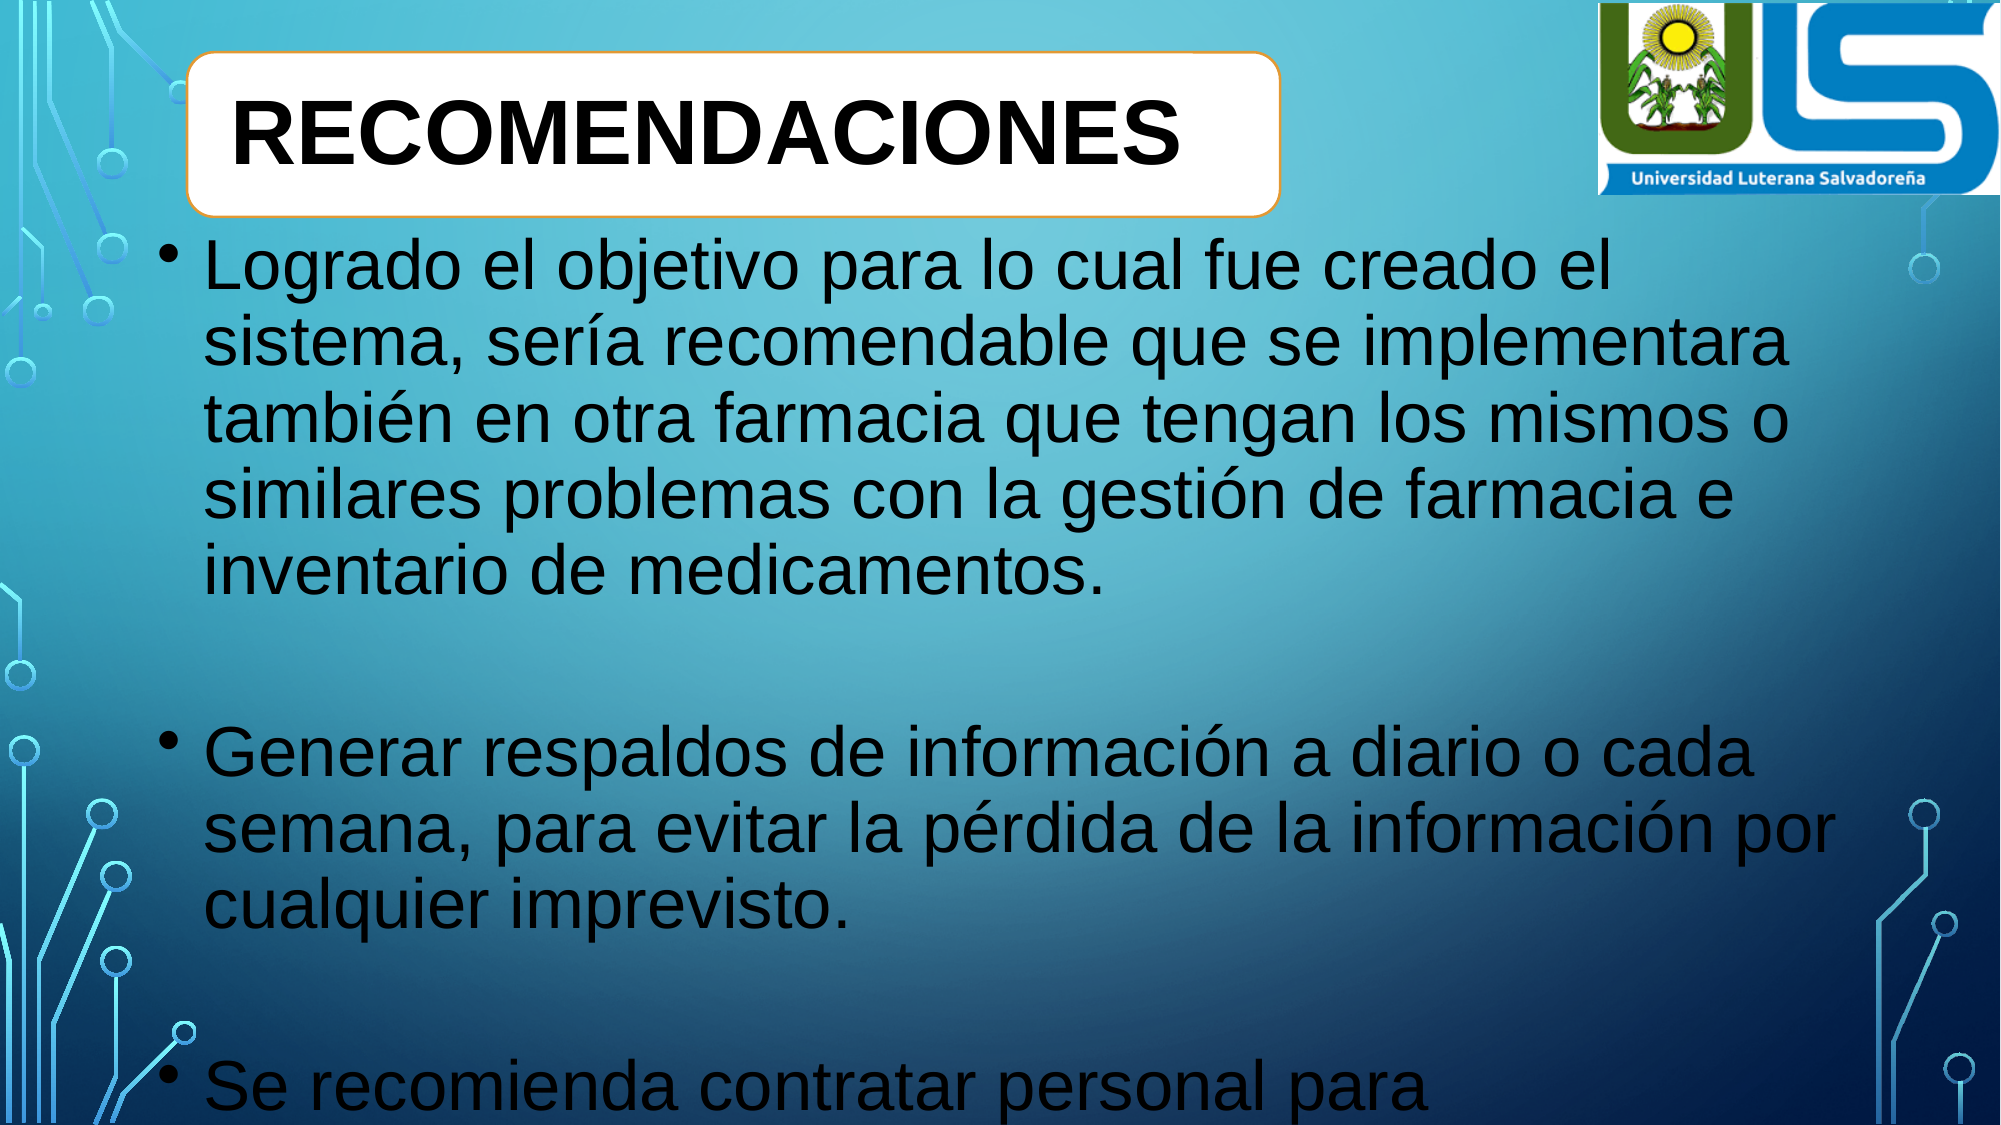

RECOMENDACIONES
Logrado el objetivo para lo cual fue creado el sistema, sería recomendable que se implementara también en otra farmacia que tengan los mismos o similares problemas con la gestión de farmacia e inventario de medicamentos.

Generar respaldos de información a diario o cada semana, para evitar la pérdida de la información por cualquier imprevisto.

Se recomienda contratar personal para mantenimiento del sistema así como de todos los equipos informáticos utilizados dentro de la farmacia Buena Salud.